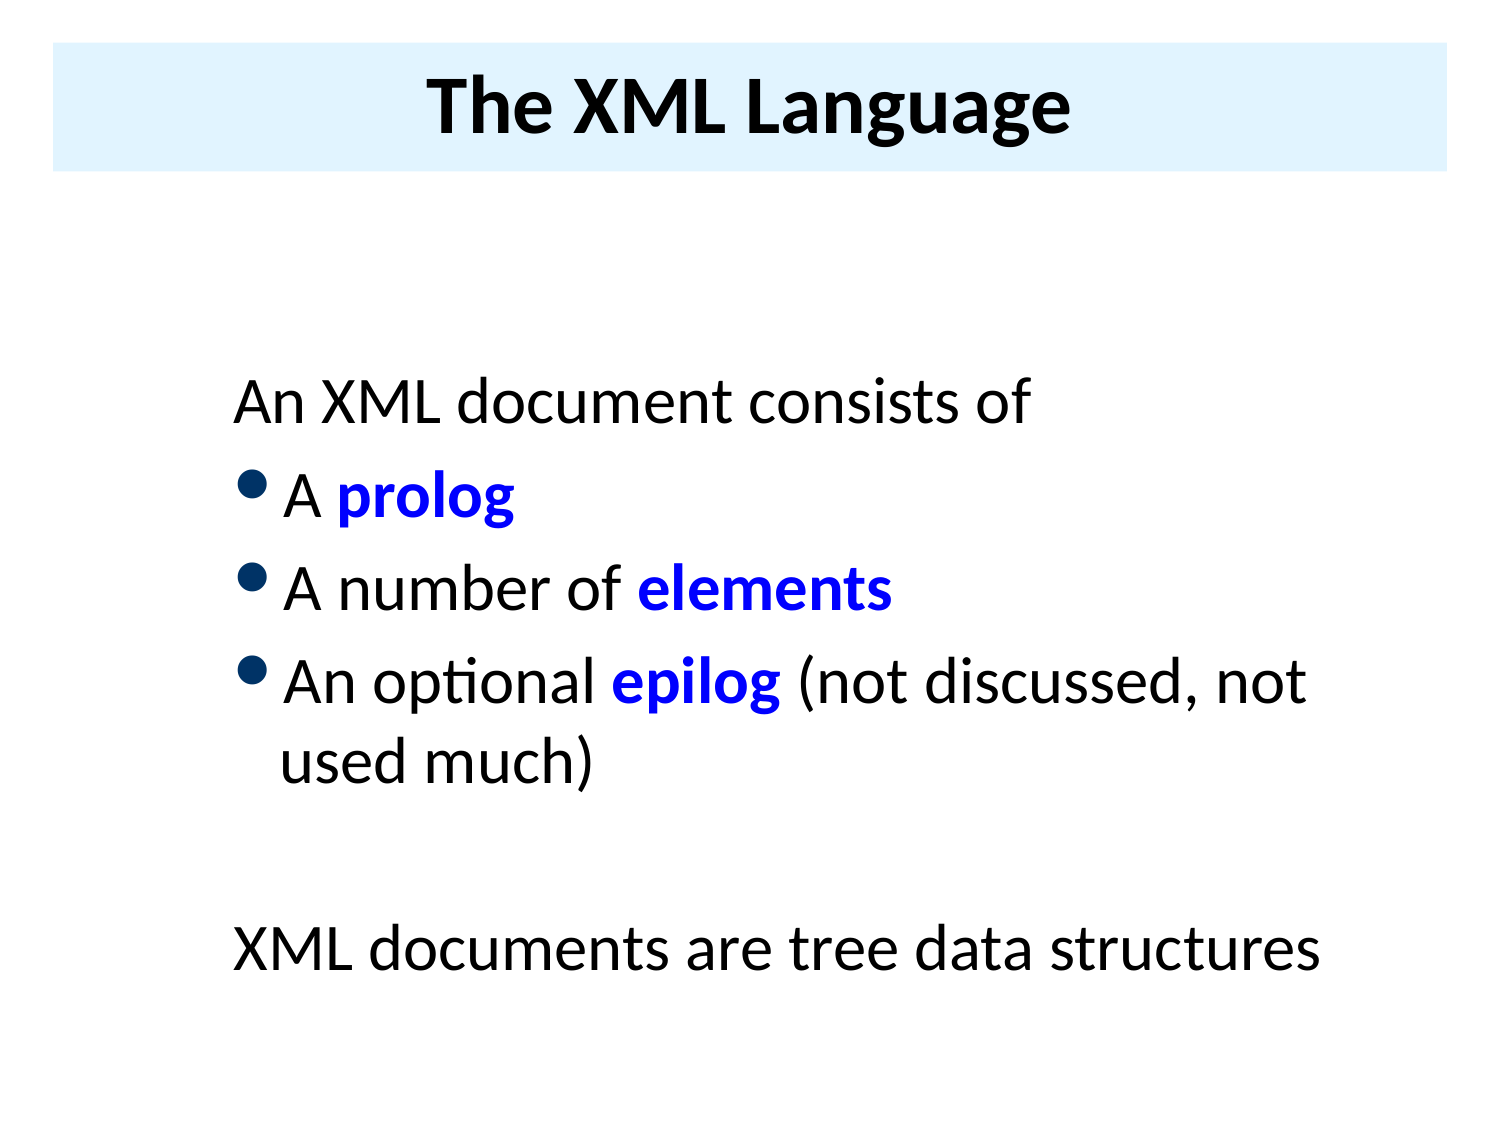

# The XML Language
An XML document consists of
A prolog
A number of elements
An optional epilog (not discussed, not used much)

XML documents are tree data structures